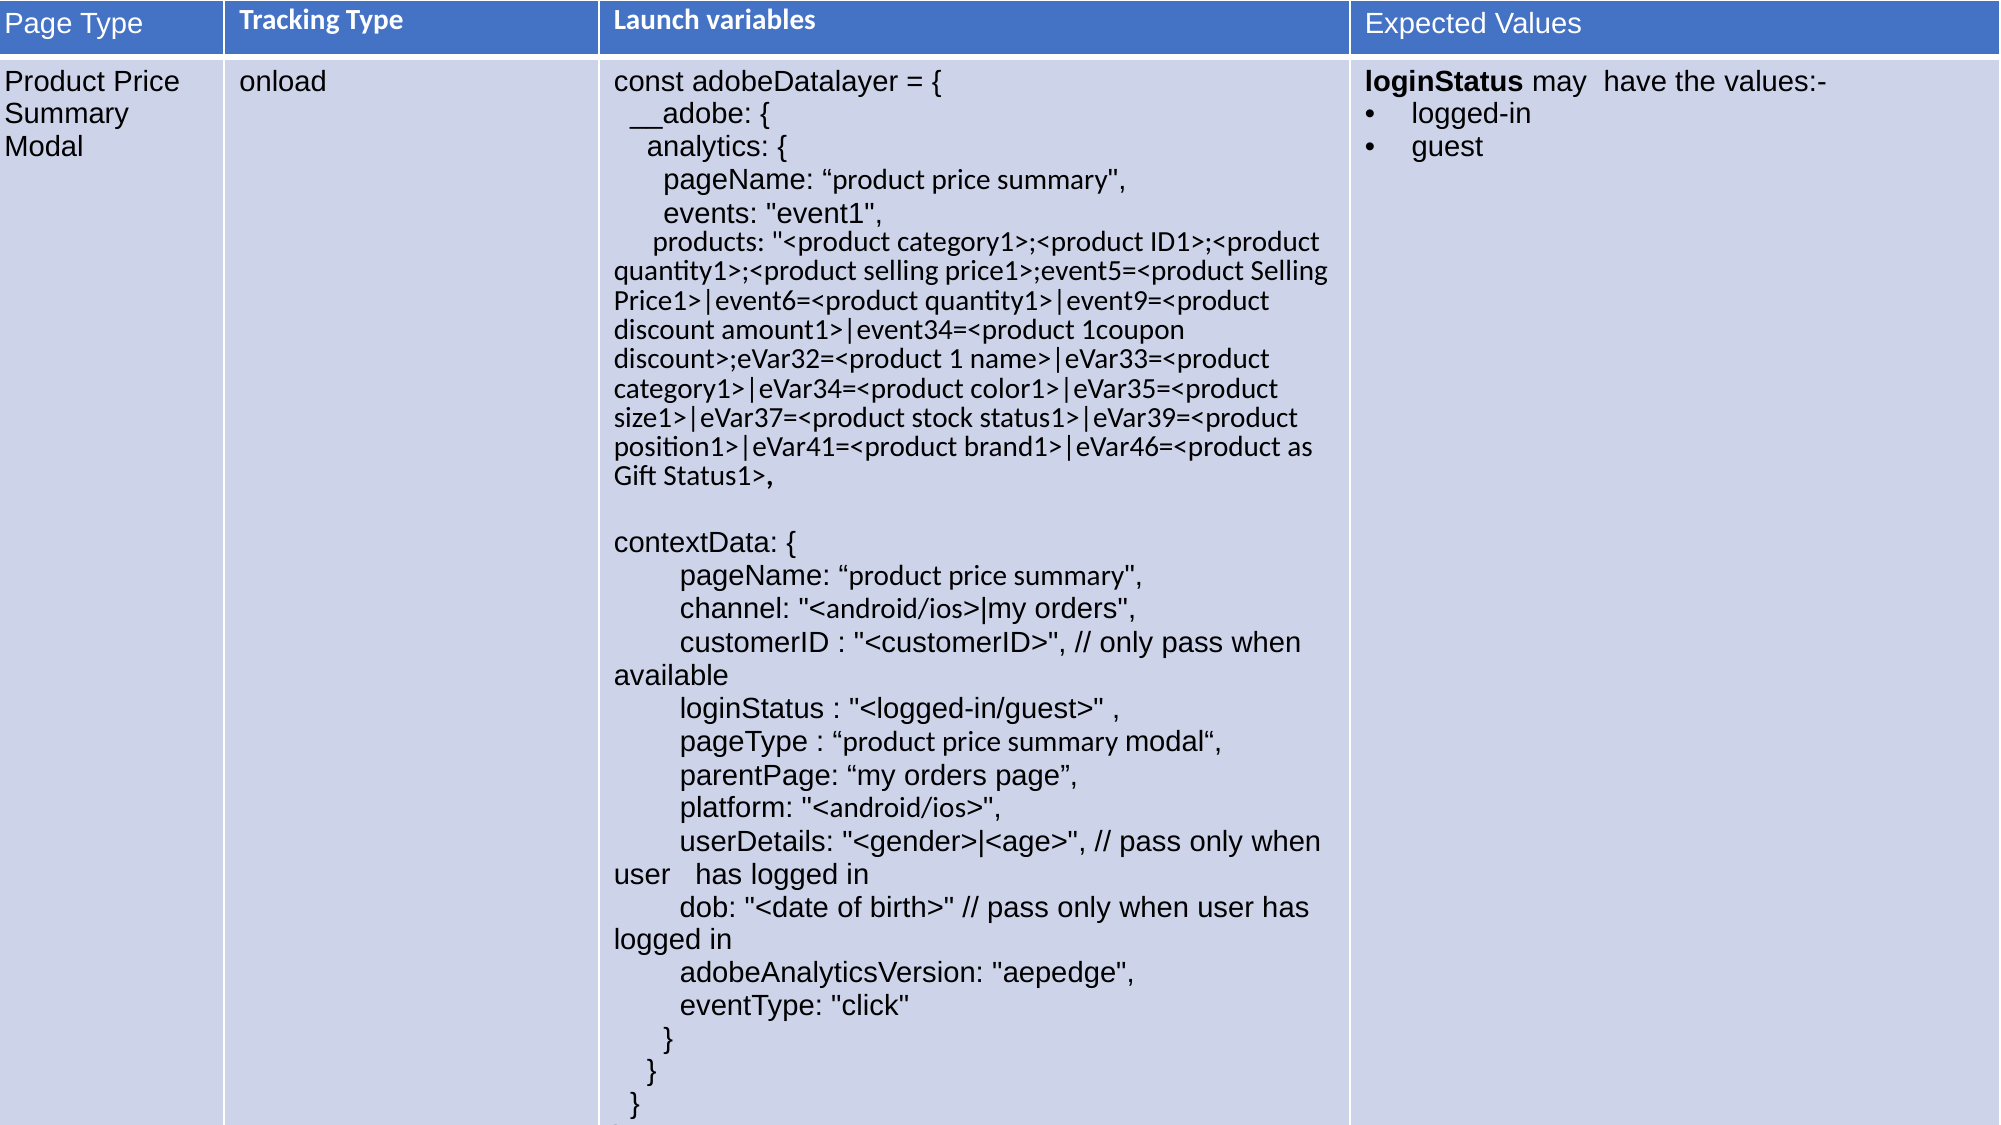

| Page Type | Tracking Type | Launch variables | Expected Values |
| --- | --- | --- | --- |
| Product Price Summary Modal | onload | const adobeDatalayer = { \_\_adobe: { analytics: { pageName: “product price summary", events: "event1", products: "<product category1>;<product ID1>;<product quantity1>;<product selling price1>;event5=<product Selling Price1>|event6=<product quantity1>|event9=<product discount amount1>|event34=<product 1coupon discount>;eVar32=<product 1 name>|eVar33=<product category1>|eVar34=<product color1>|eVar35=<product size1>|eVar37=<product stock status1>|eVar39=<product position1>|eVar41=<product brand1>|eVar46=<product as Gift Status1>, contextData: { pageName: “product price summary", channel: "<android/ios>|my orders", customerID : "<customerID>", // only pass when available loginStatus : "<logged-in/guest>" , pageType : “product price summary modal“, parentPage: “my orders page”, platform: "<android/ios>", userDetails: "<gender>|<age>", // pass only when user has logged in dob: "<date of birth>" // pass only when user has logged in adobeAnalyticsVersion: "aepedge", eventType: "click" } } } }; let experienceEvent = new ExperienceEvent({ xdmData: xdmData, data: adobeDatalayer }); Edge.sendEvent(experienceEvent); | loginStatus may  have the values:- logged-in guest |